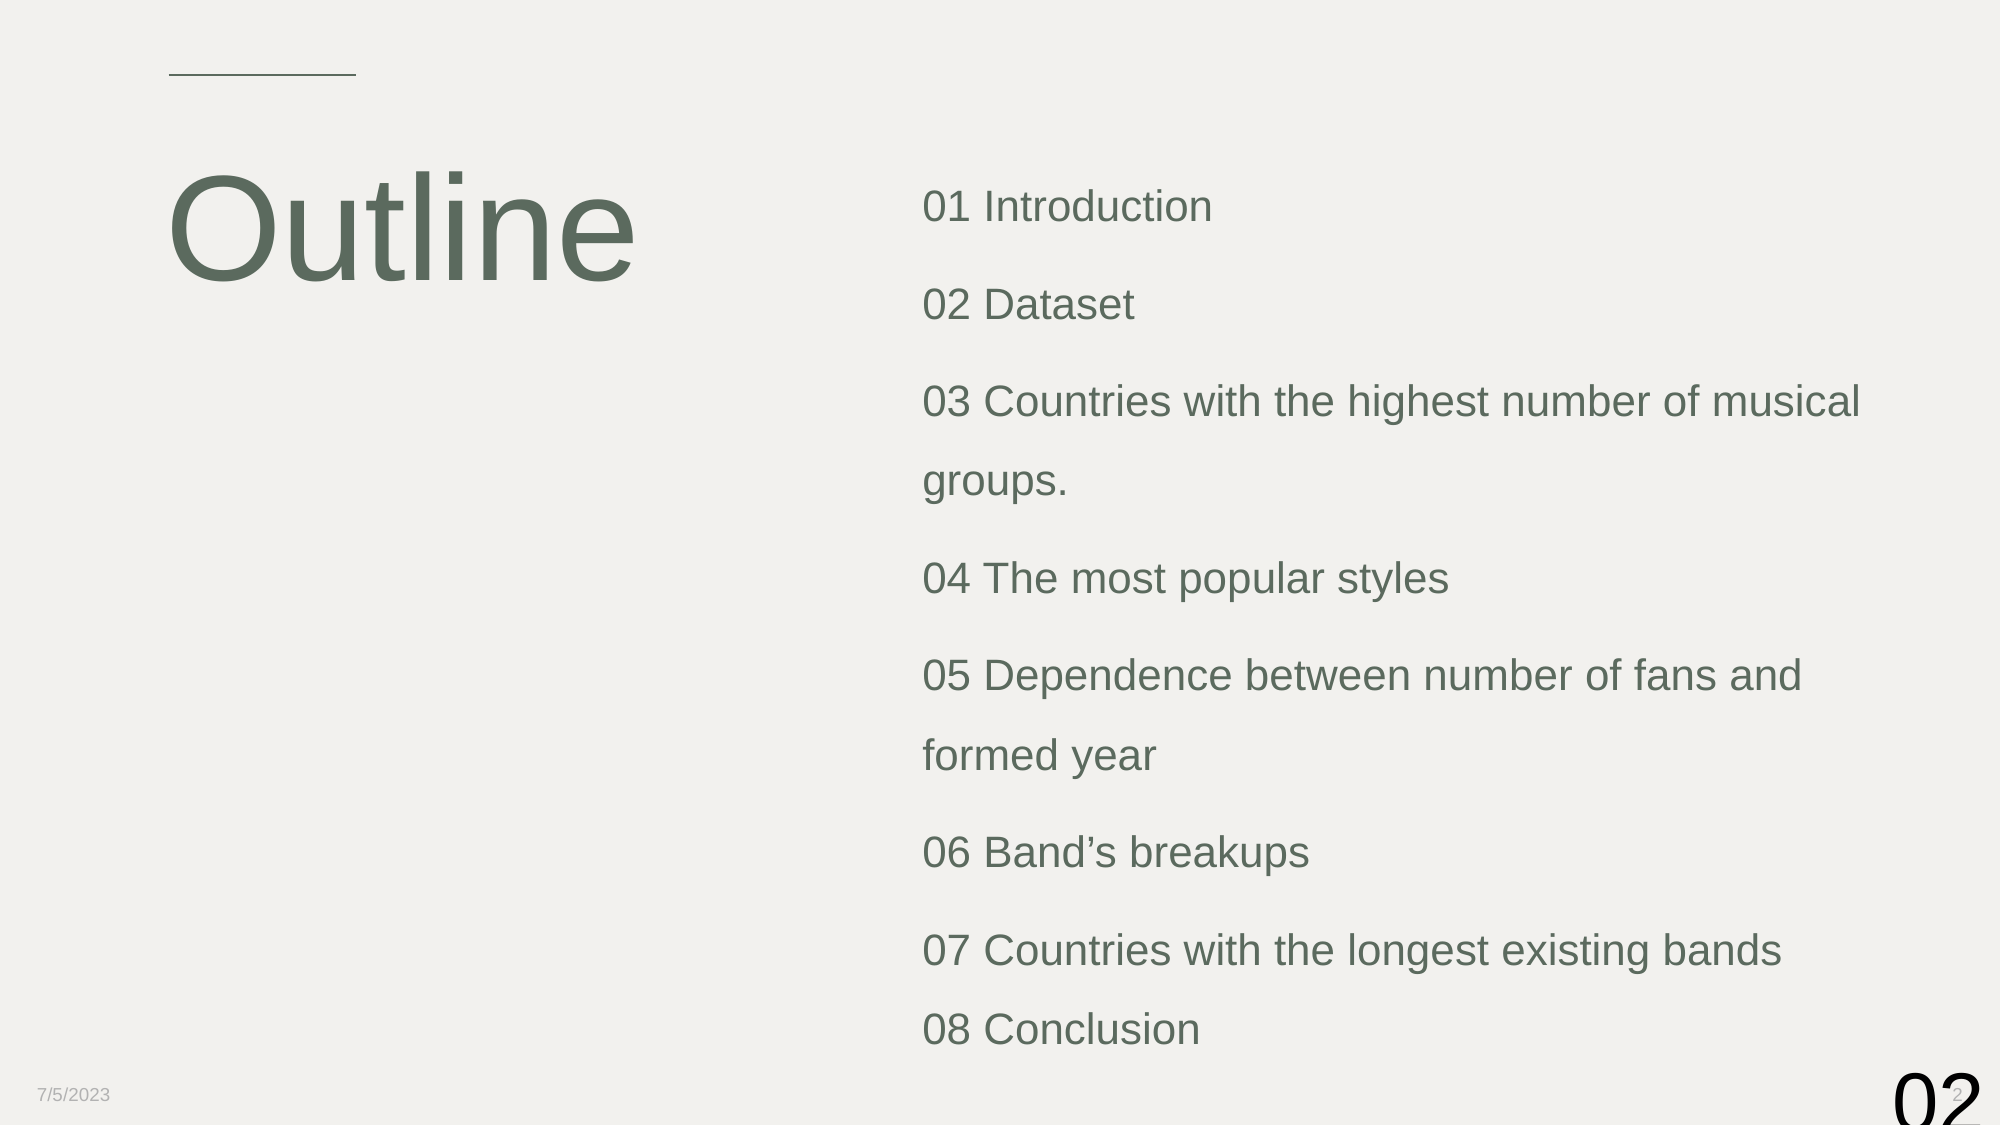

# Outline
01 Introduction
02 Dataset
03 Countries with the highest number of musical groups.
04 The most popular styles
05 Dependence between number of fans and formed year
06 Band’s breakups
07 Countries with the longest existing bands
08 Conclusion
02
7/5/2023
2